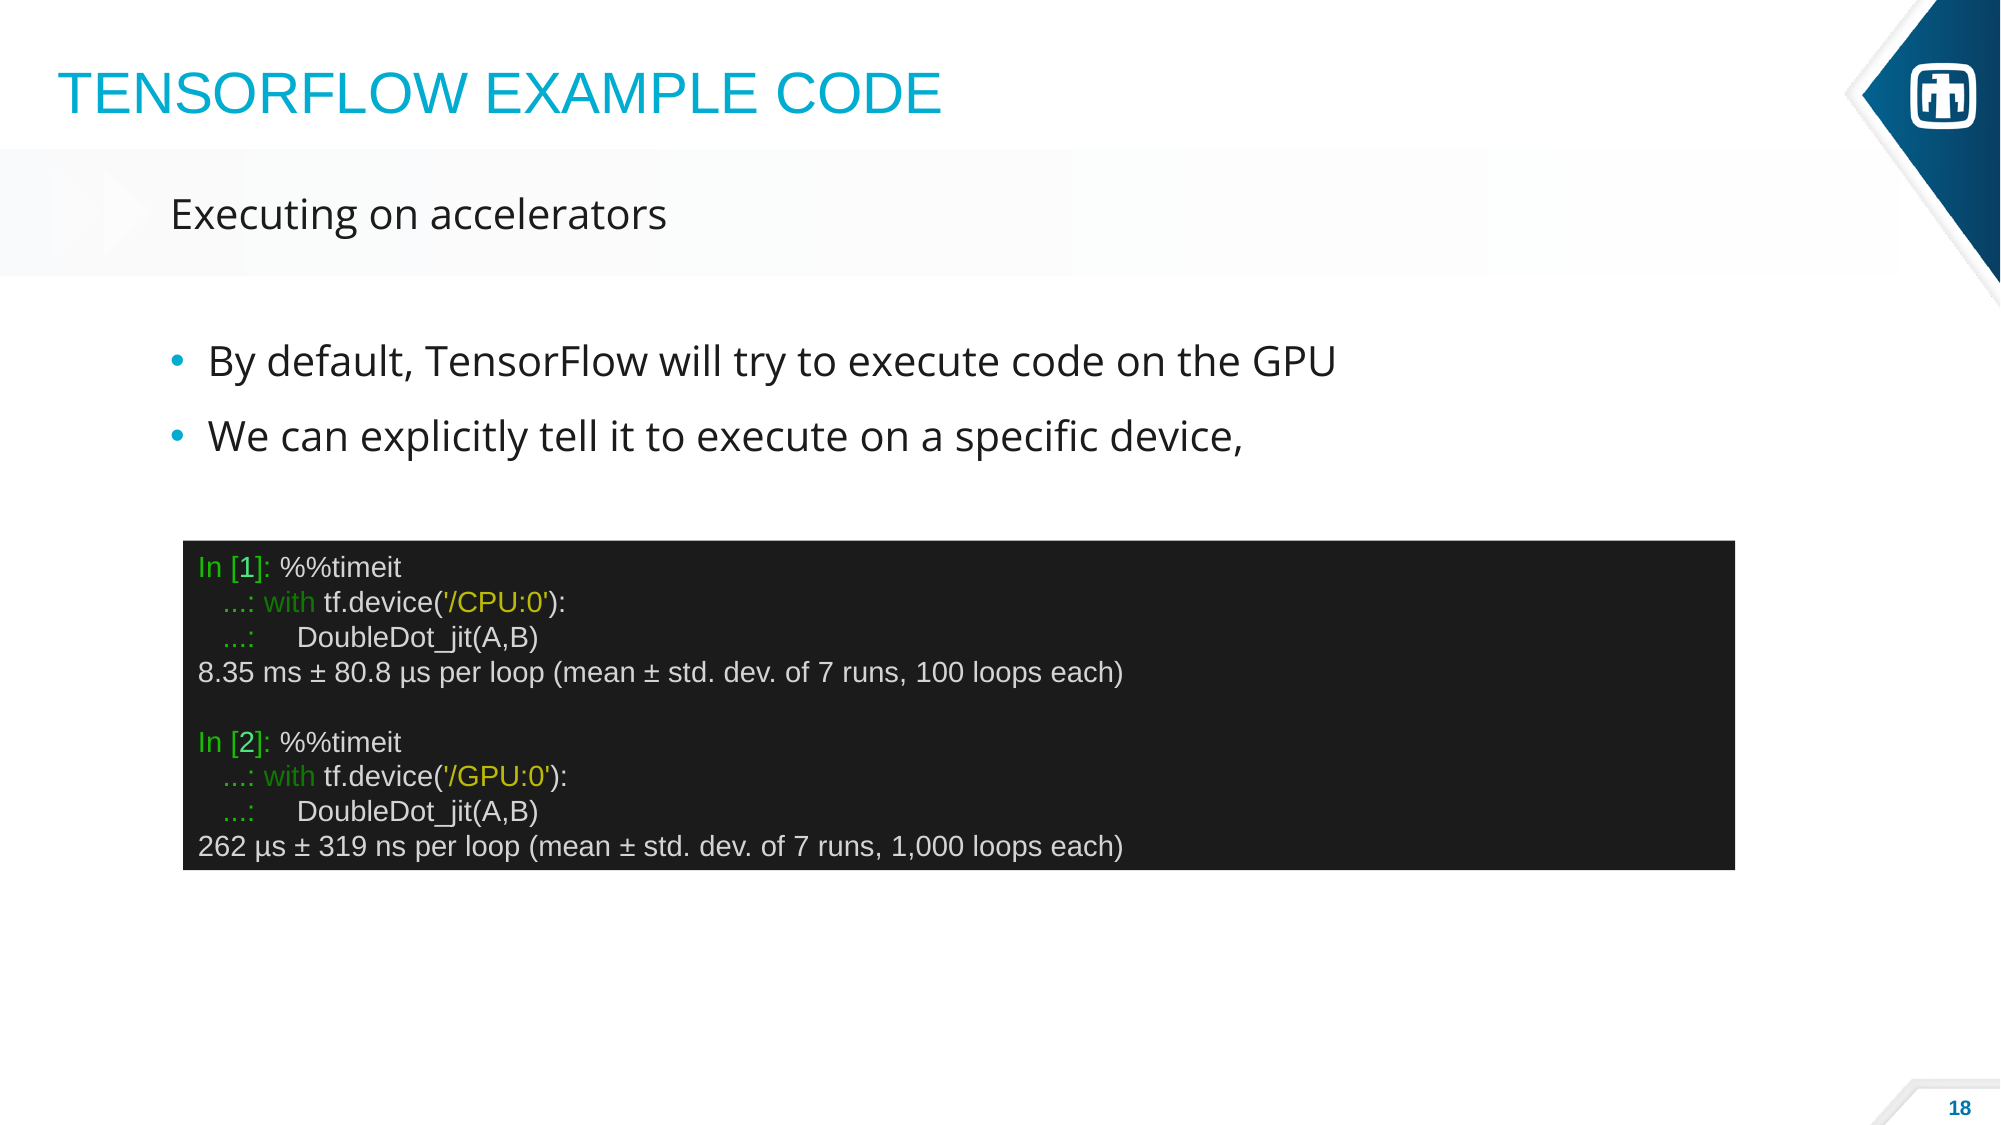

# Tensorflow example code
Executing on accelerators
By default, TensorFlow will try to execute code on the GPU
We can explicitly tell it to execute on a specific device,
In [1]: %%timeit
   ...: with tf.device('/CPU:0'):
   ...:     DoubleDot_jit(A,B)
8.35 ms ± 80.8 µs per loop (mean ± std. dev. of 7 runs, 100 loops each)

In [2]: %%timeit
   ...: with tf.device('/GPU:0'):
   ...:     DoubleDot_jit(A,B)
262 µs ± 319 ns per loop (mean ± std. dev. of 7 runs, 1,000 loops each)
18